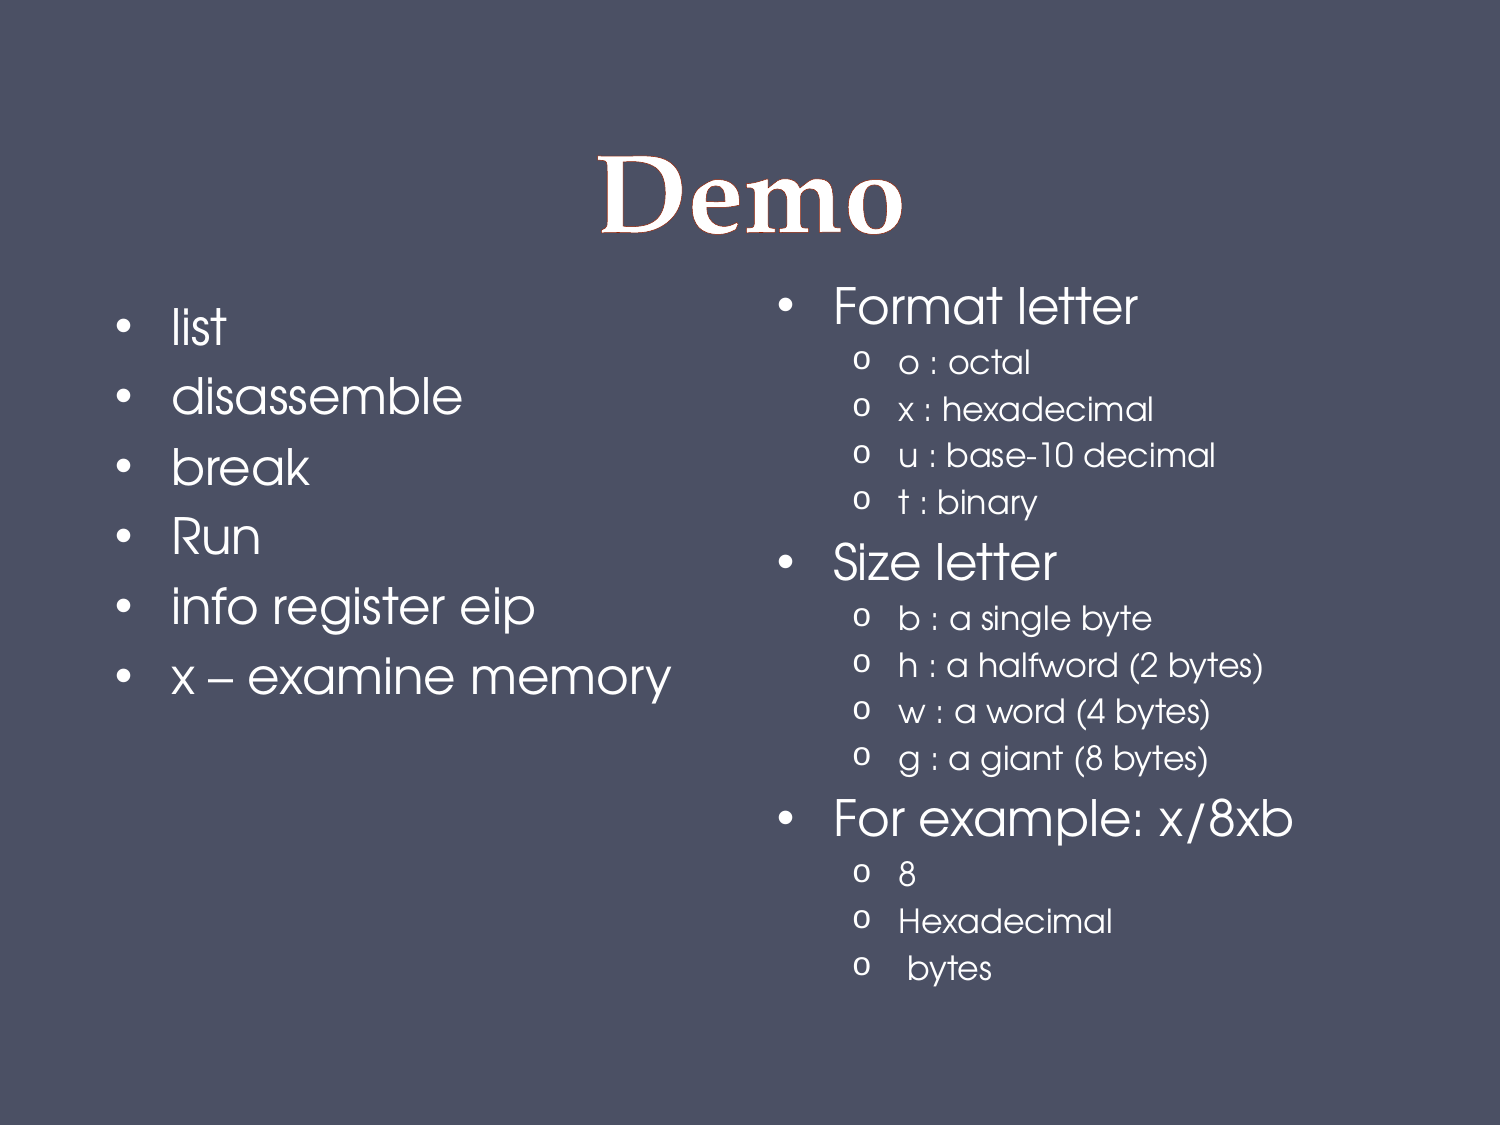

# Demo
Format letter
o : octal
x : hexadecimal
u : base-10 decimal
t : binary
Size letter
b : a single byte
h : a halfword (2 bytes)
w : a word (4 bytes)
g : a giant (8 bytes)
For example: x/8xb
8
Hexadecimal
 bytes
list
disassemble
break
Run
info register eip
x – examine memory